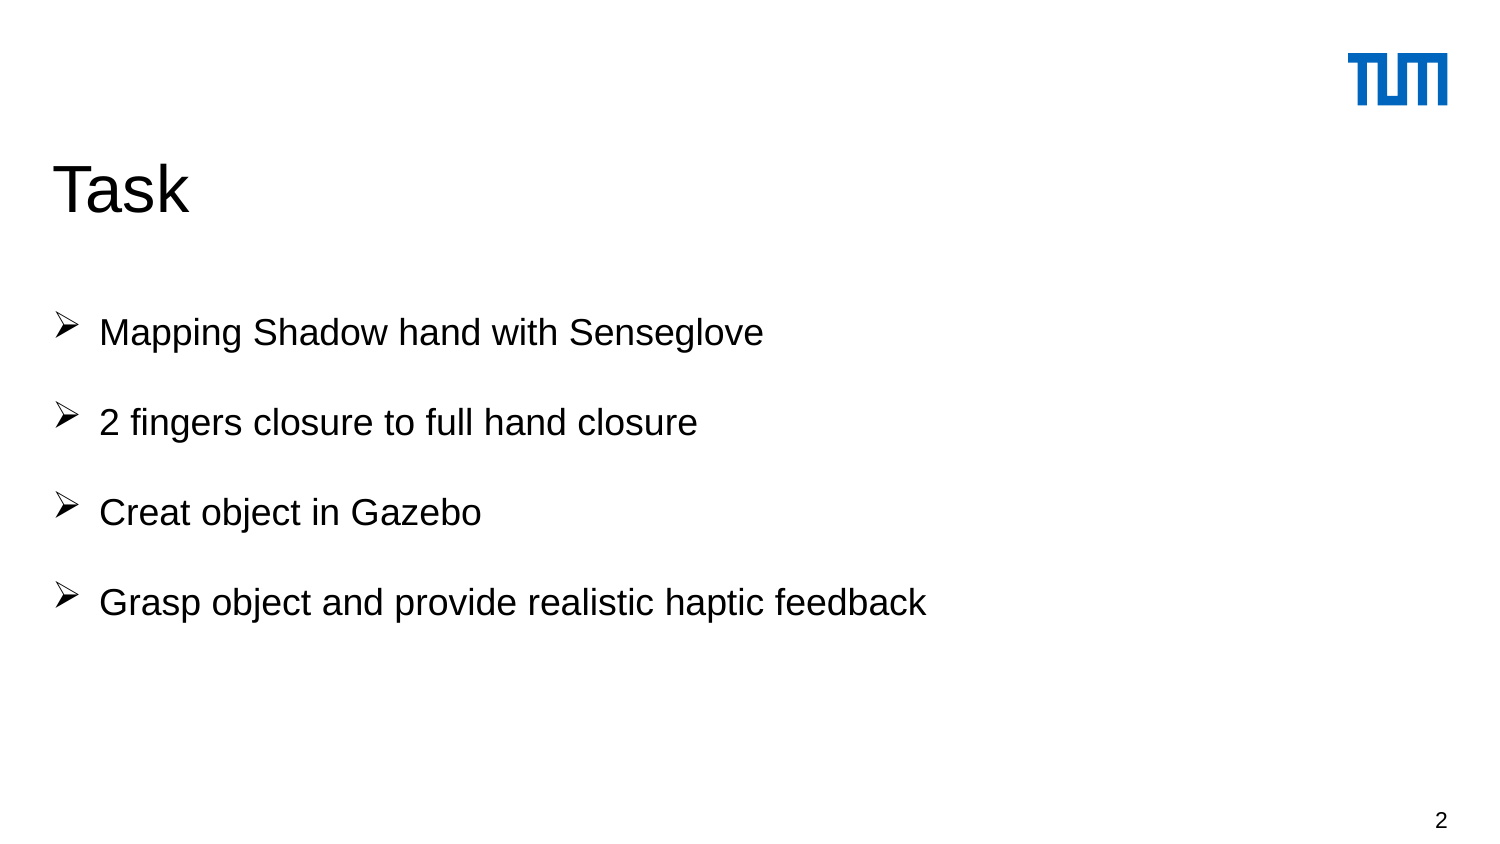

# Task
Mapping Shadow hand with Senseglove
2 fingers closure to full hand closure
Creat object in Gazebo
Grasp object and provide realistic haptic feedback
2